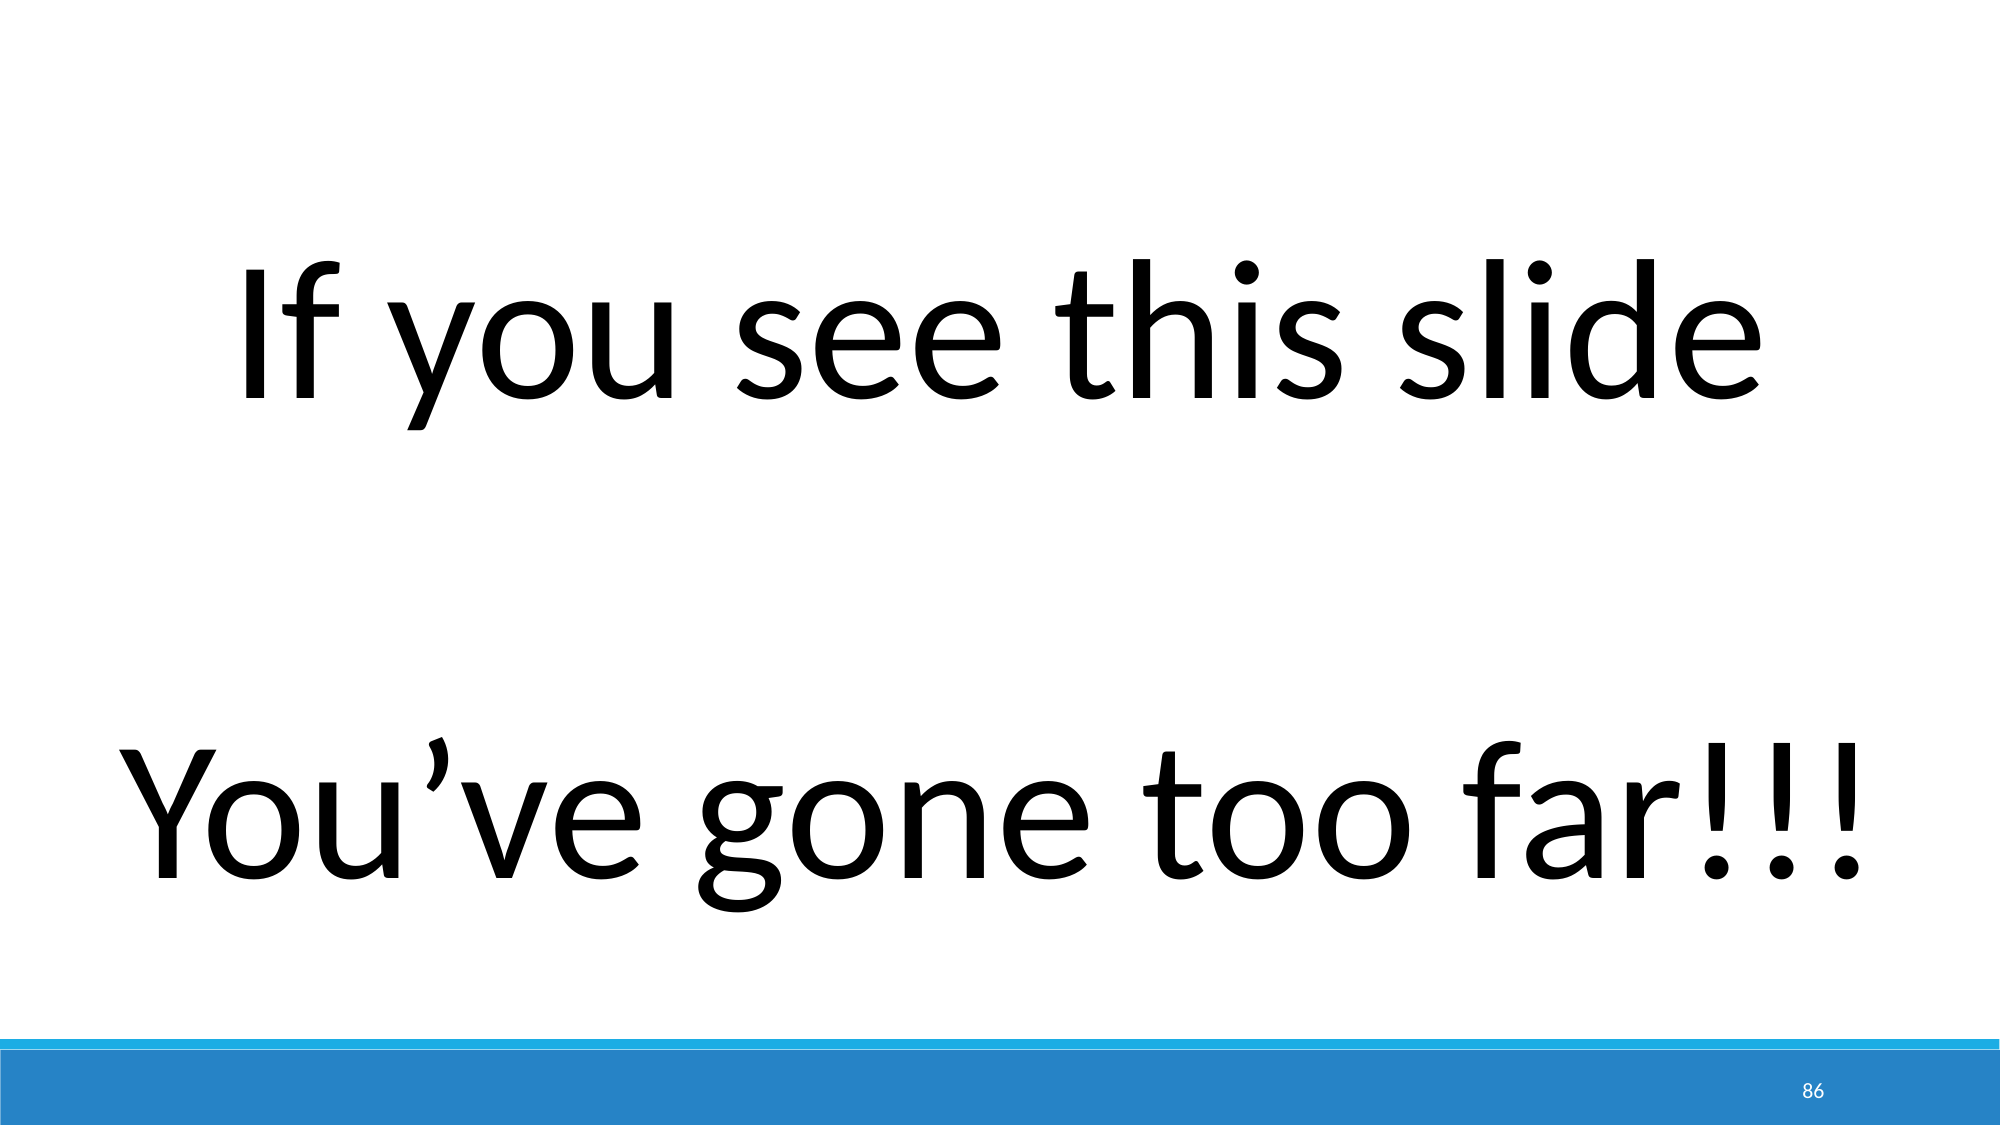

If you see this slide

You’ve gone too far!!!
86